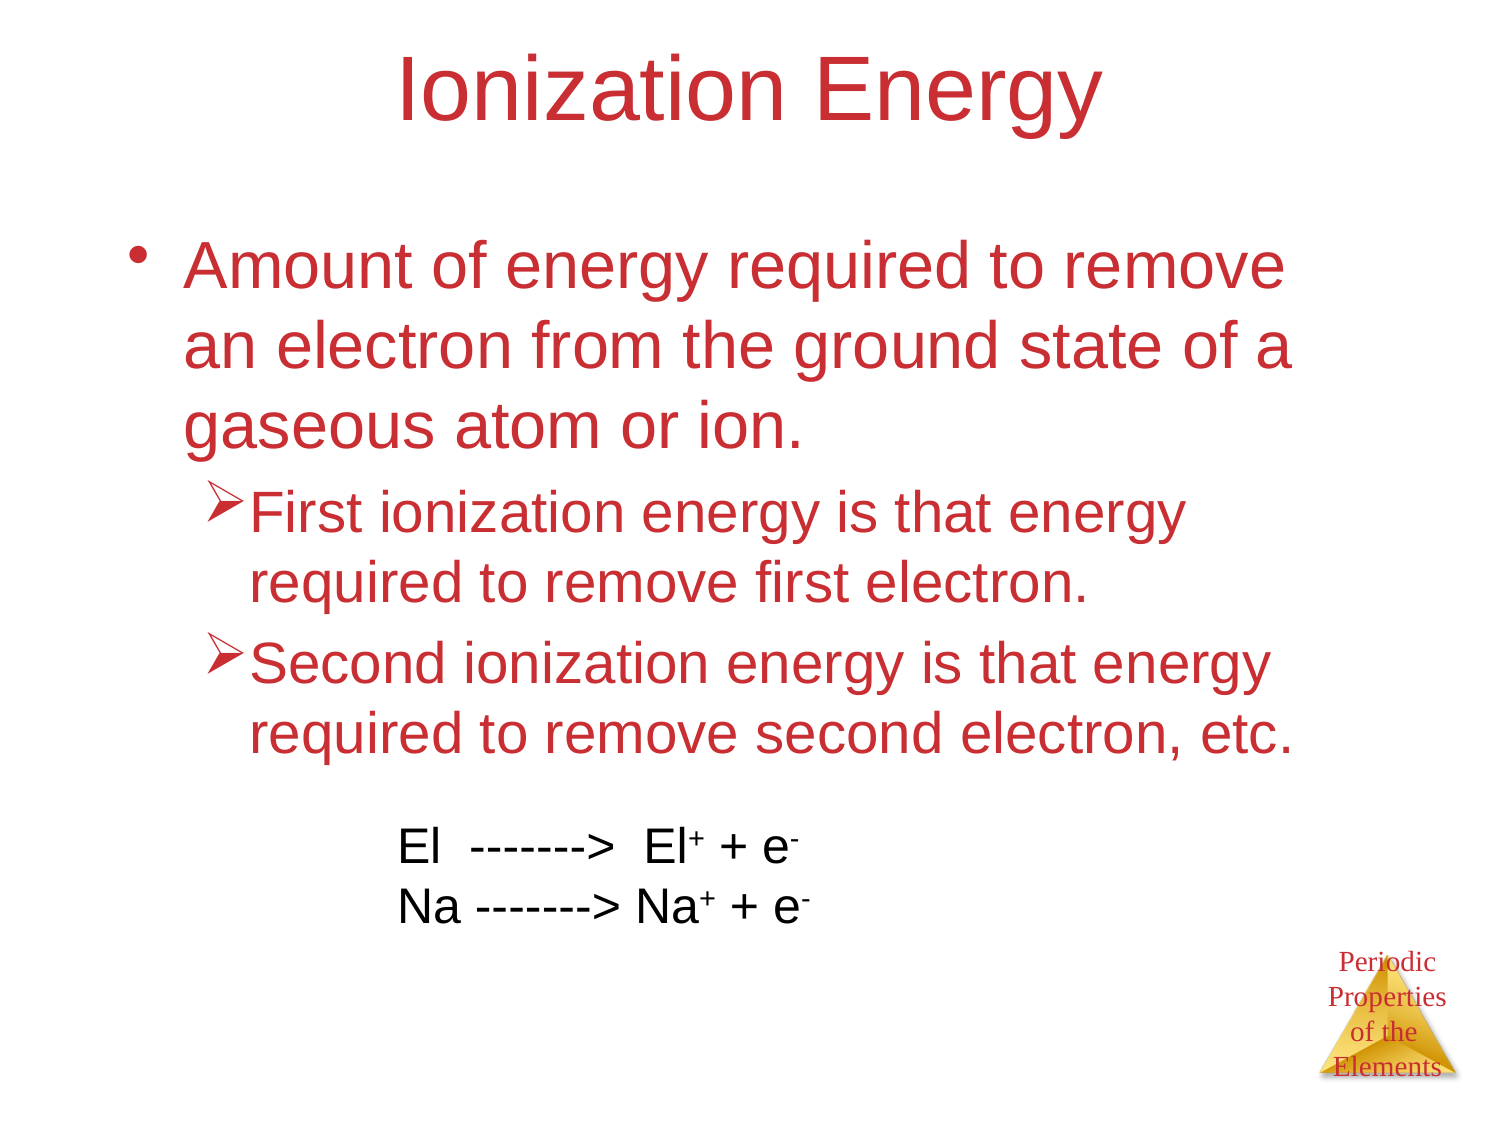

# Ionization Energy
Amount of energy required to remove an electron from the ground state of a gaseous atom or ion.
First ionization energy is that energy required to remove first electron.
Second ionization energy is that energy required to remove second electron, etc.
El  ------->  El+ + e-
Na -------> Na+ + e-